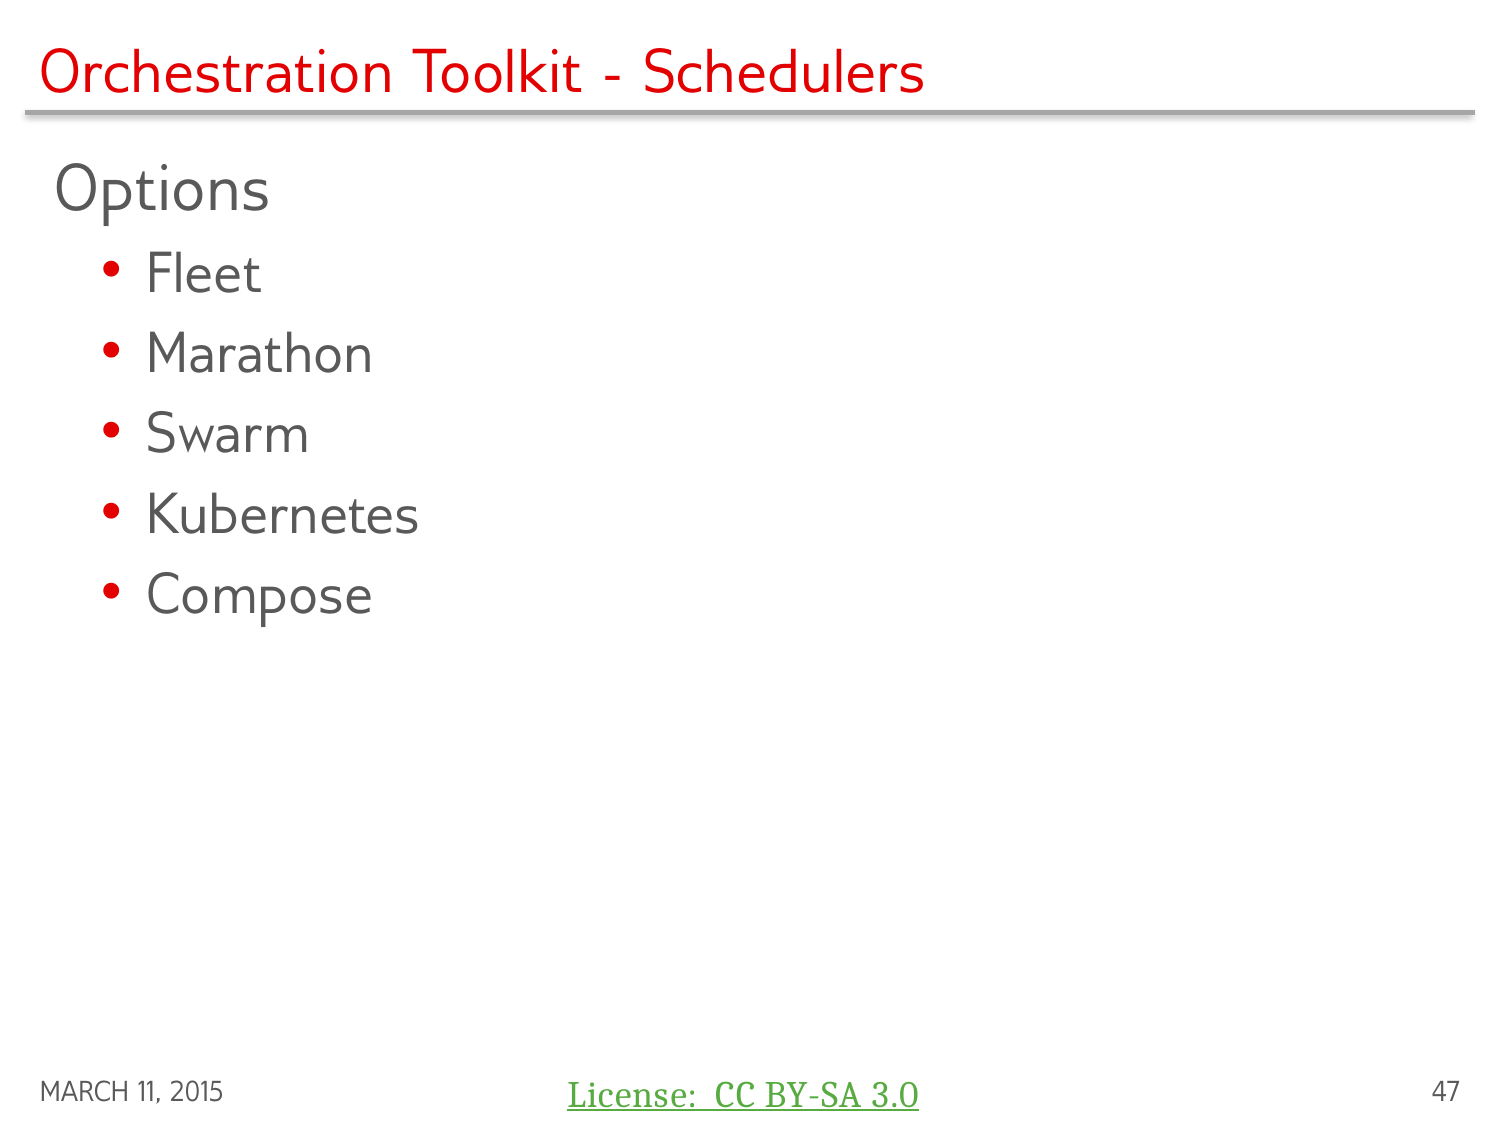

# Orchestration Toolkit - Schedulers
Options
Fleet
Marathon
Swarm
Kubernetes
Compose
March 11, 2015
47